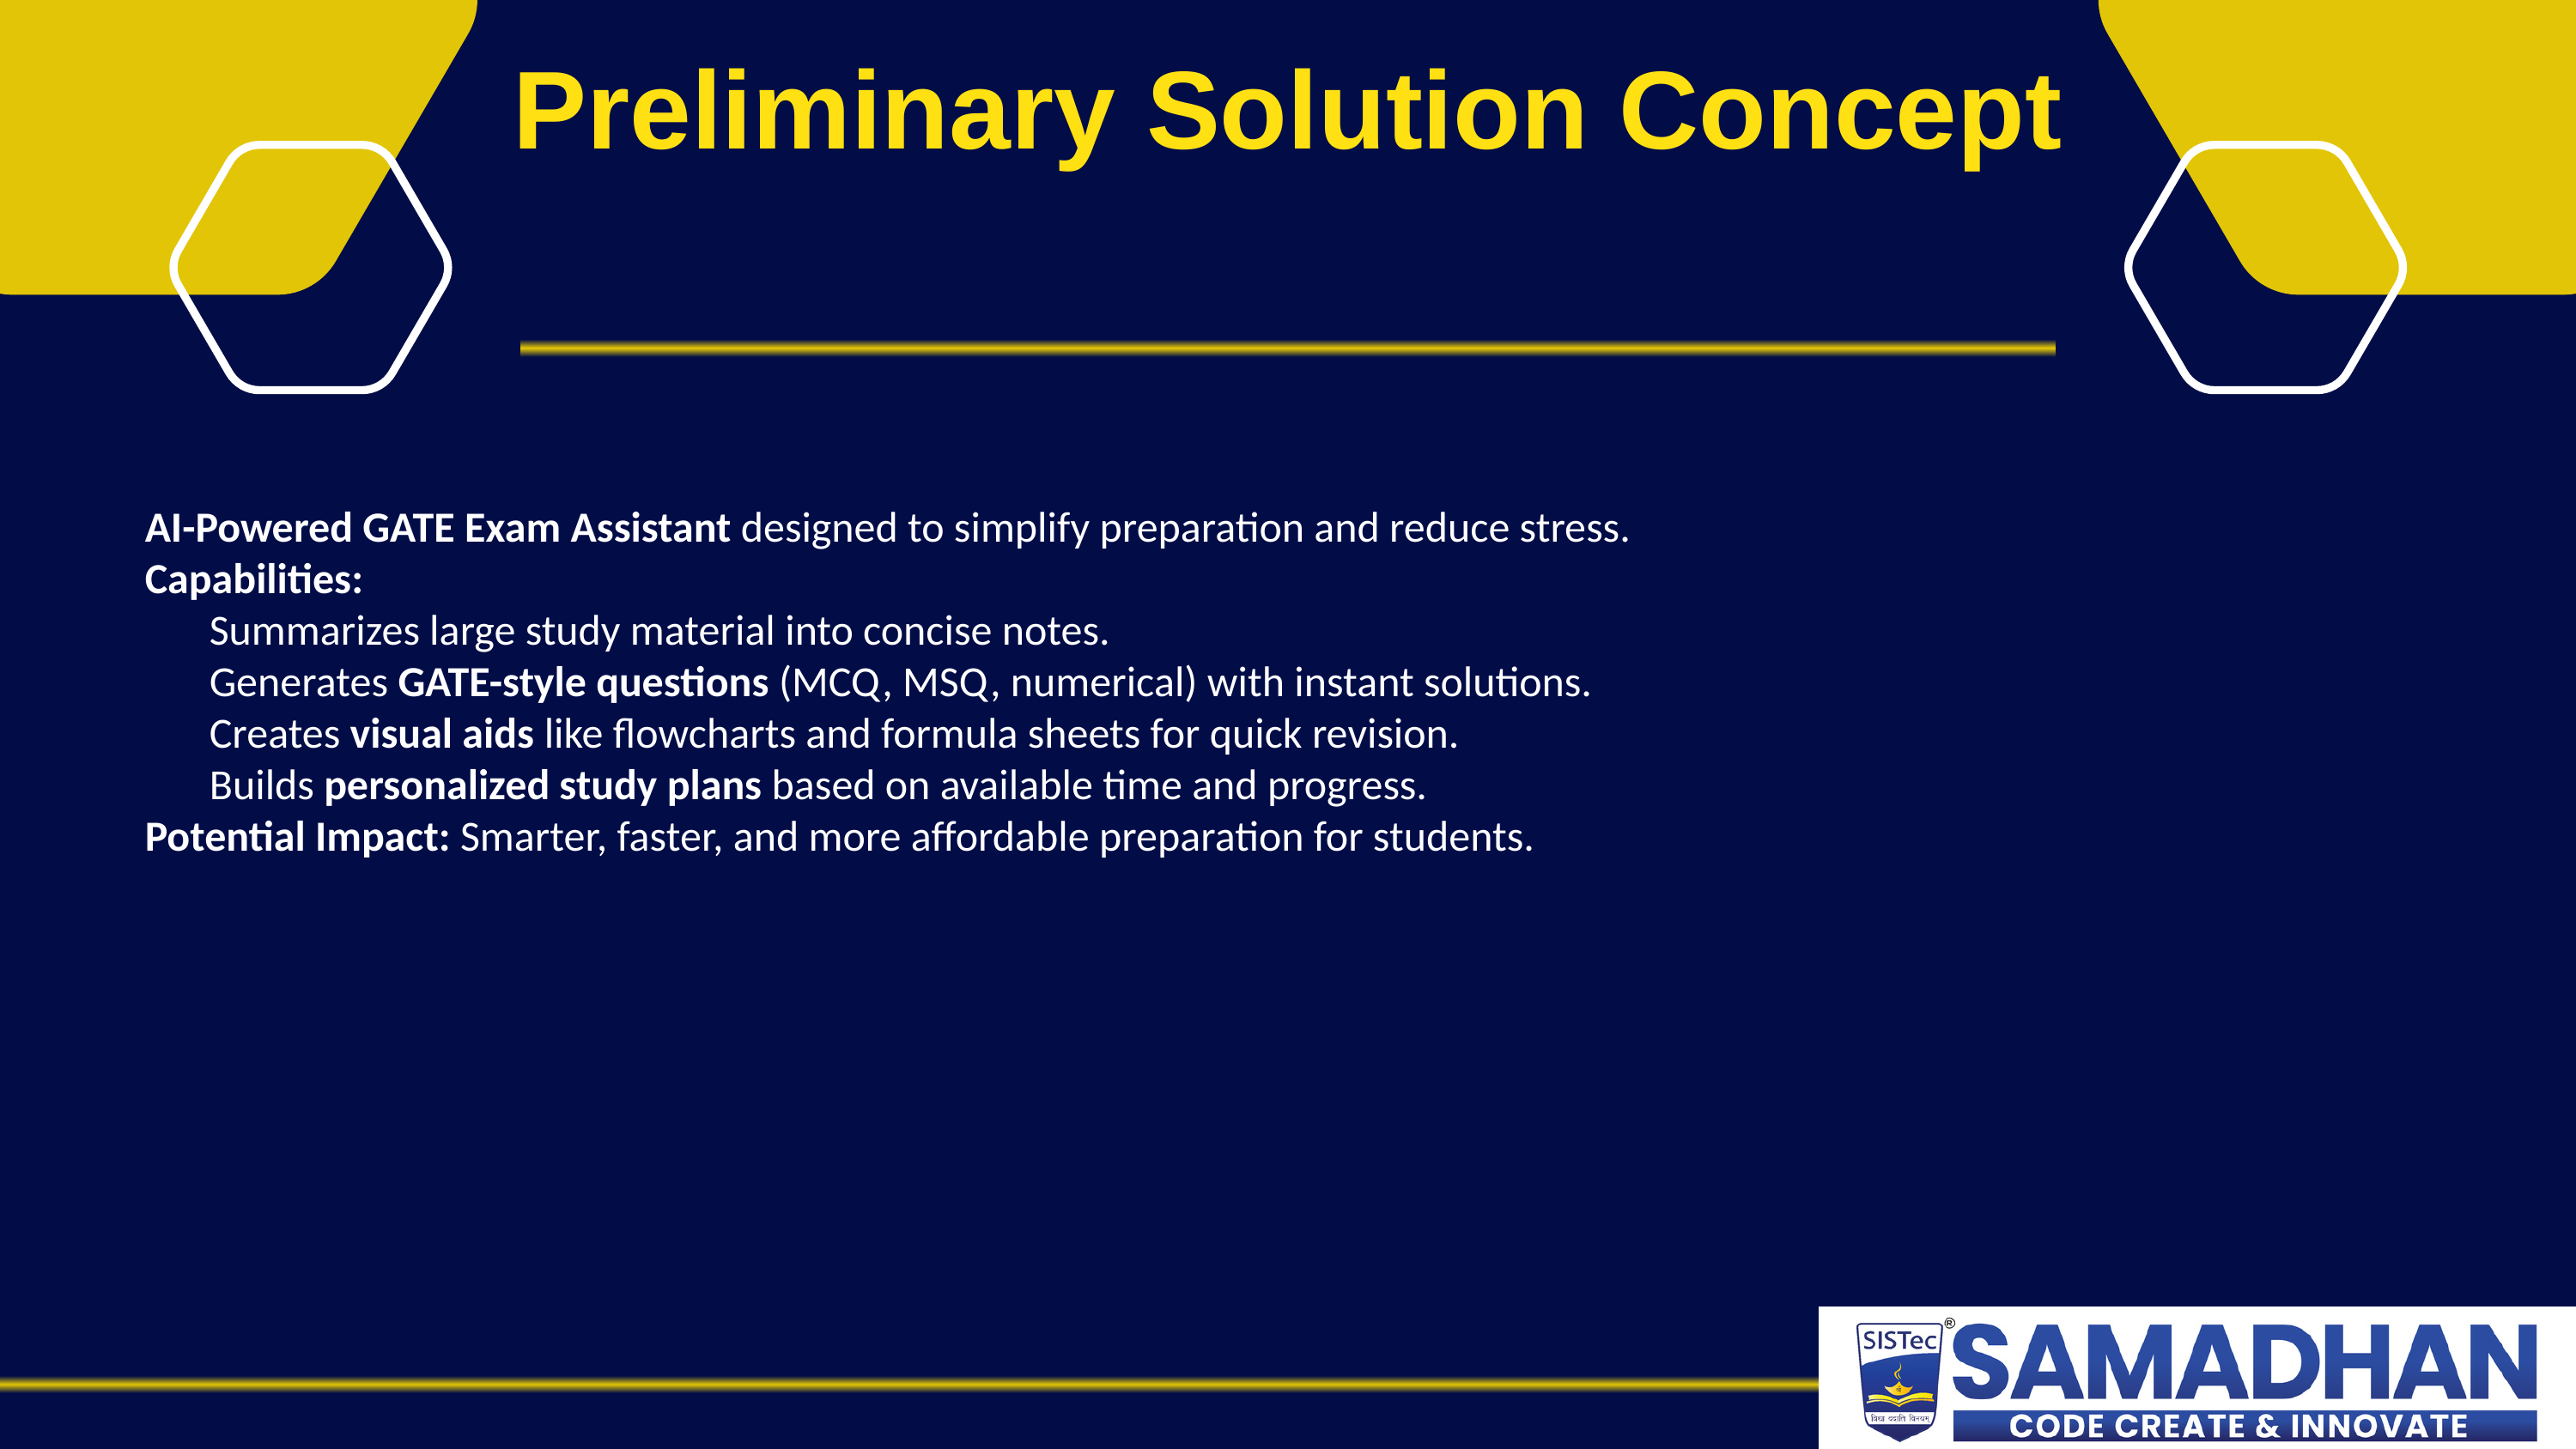

Preliminary Solution Concept

AI-Powered GATE Exam Assistant designed to simplify preparation and reduce stress.
Capabilities:
Summarizes large study material into concise notes.
Generates GATE-style questions (MCQ, MSQ, numerical) with instant solutions.
Creates visual aids like flowcharts and formula sheets for quick revision.
Builds personalized study plans based on available time and progress.
Potential Impact: Smarter, faster, and more affordable preparation for students.